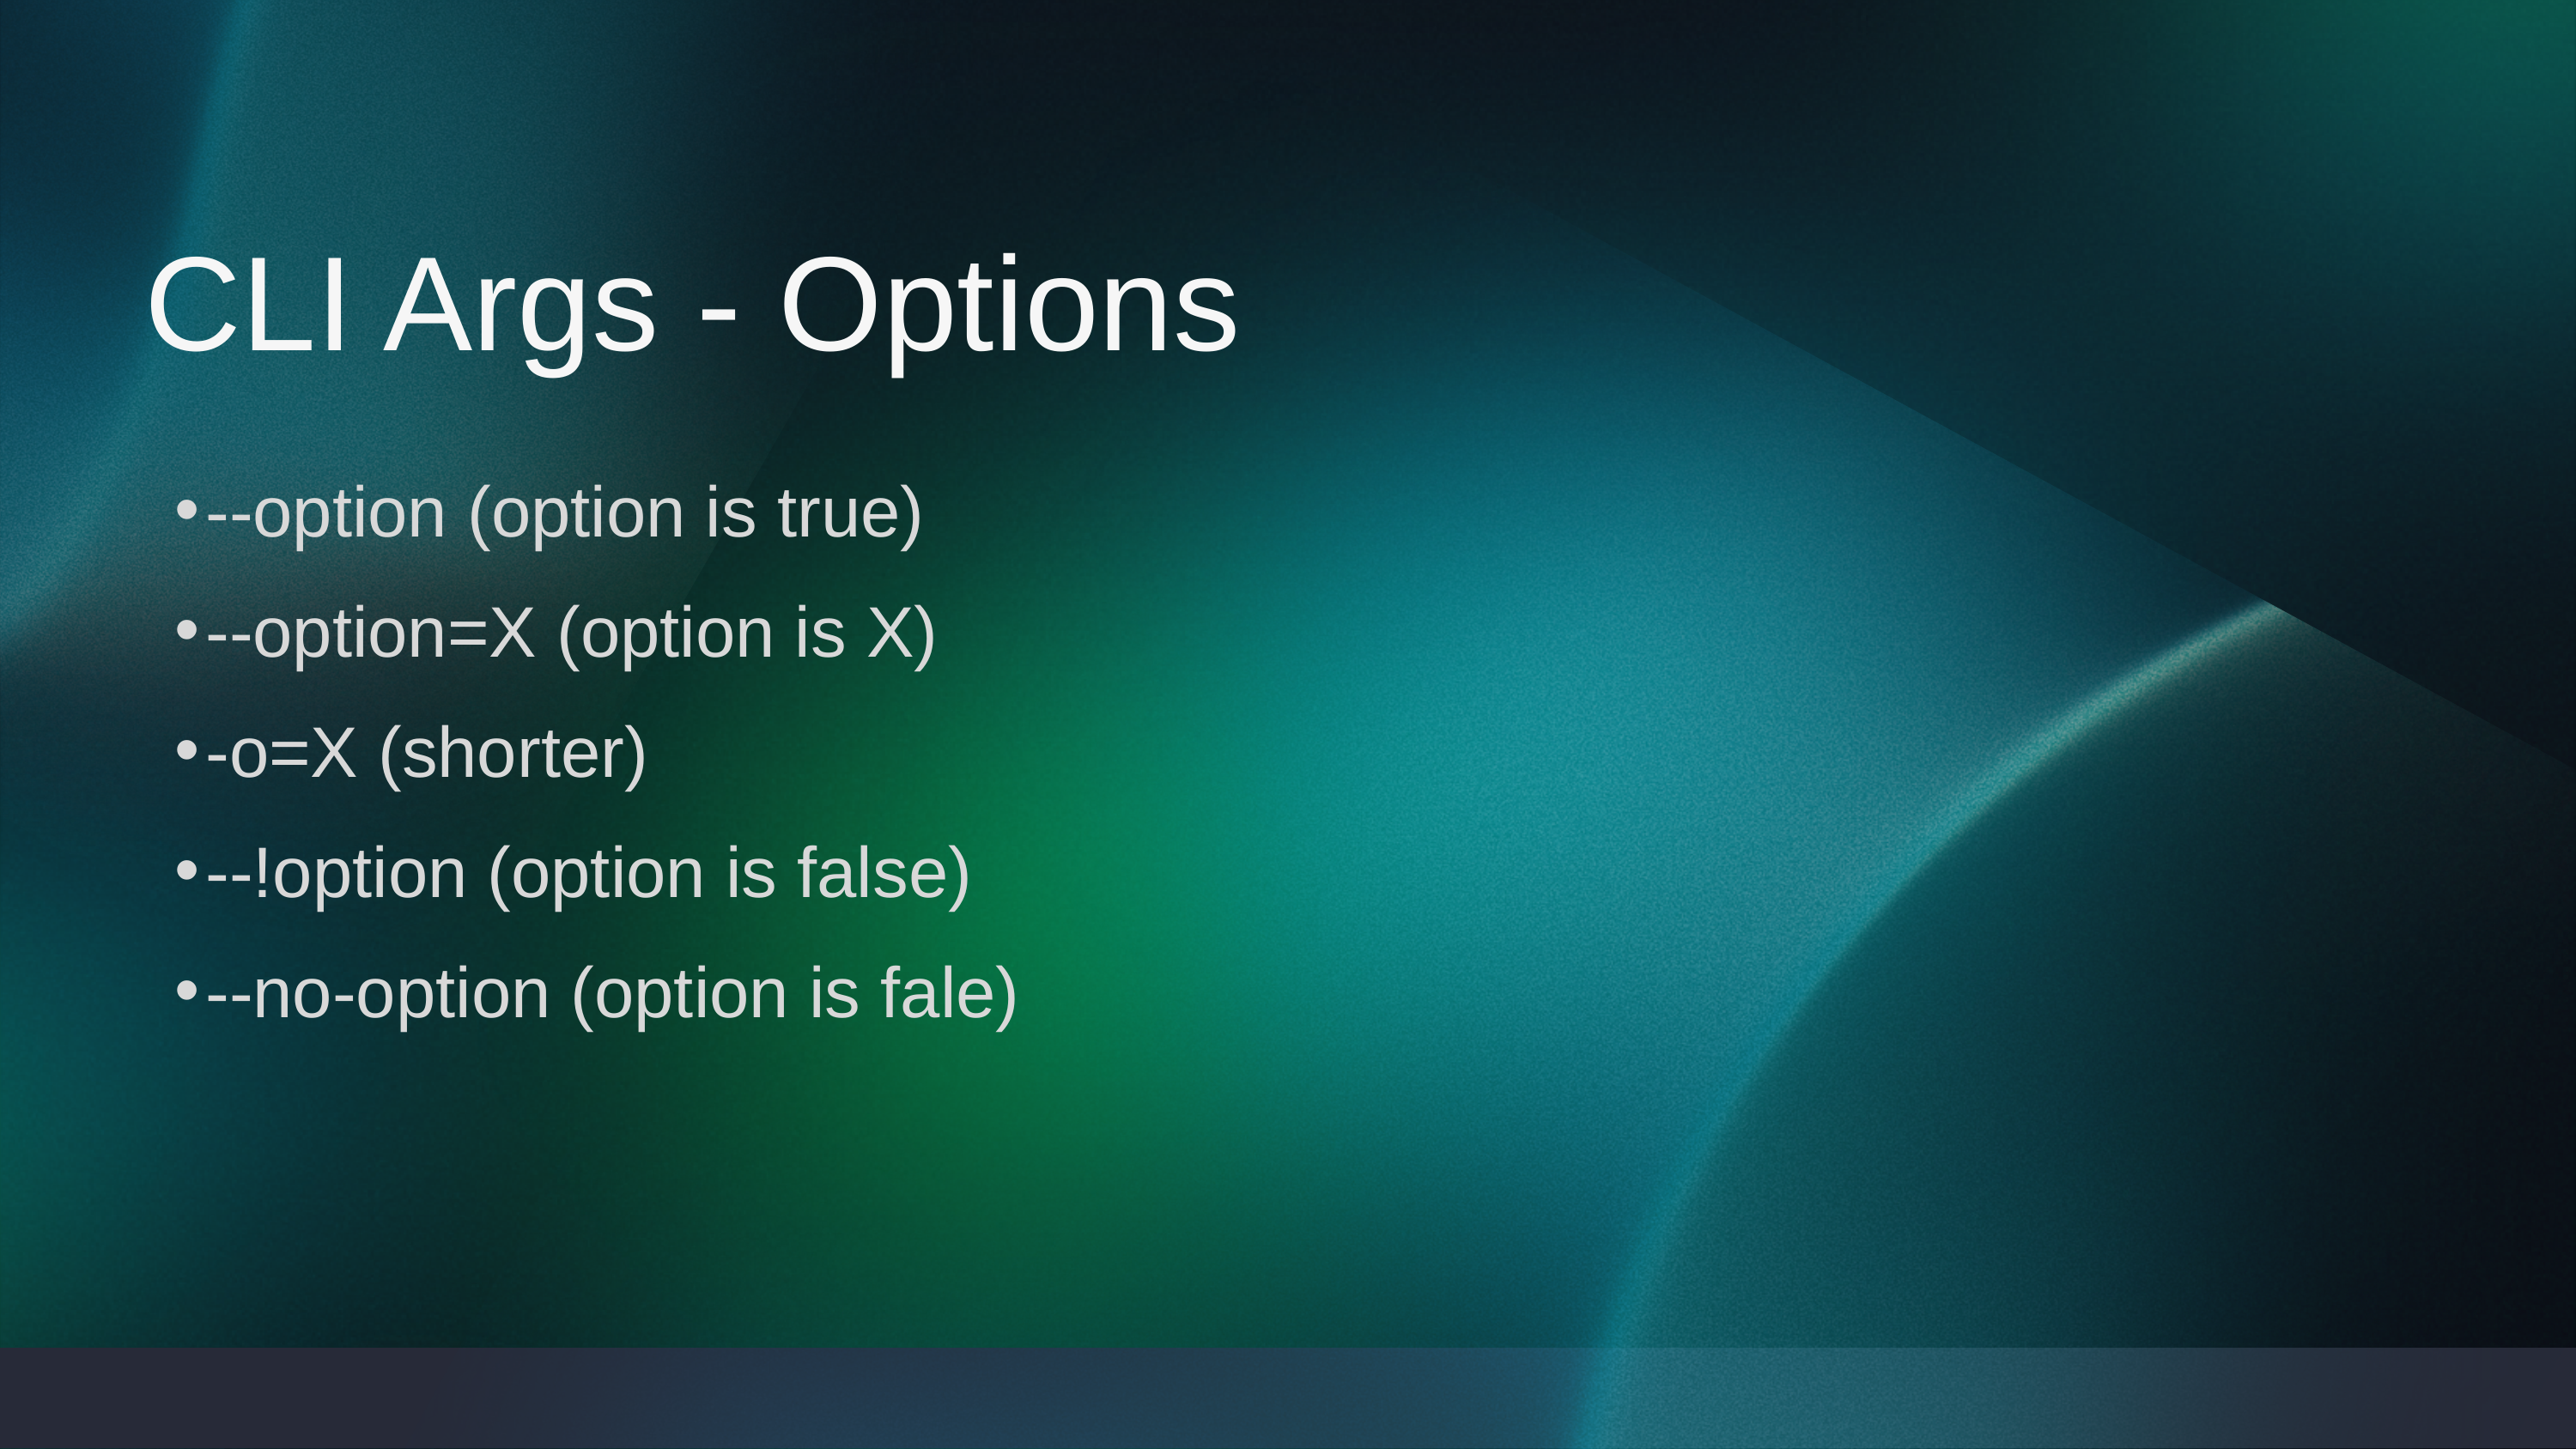

CLI Args - Options
--option (option is true)
--option=X (option is X)
-o=X (shorter)
--!option (option is false)
--no-option (option is fale)